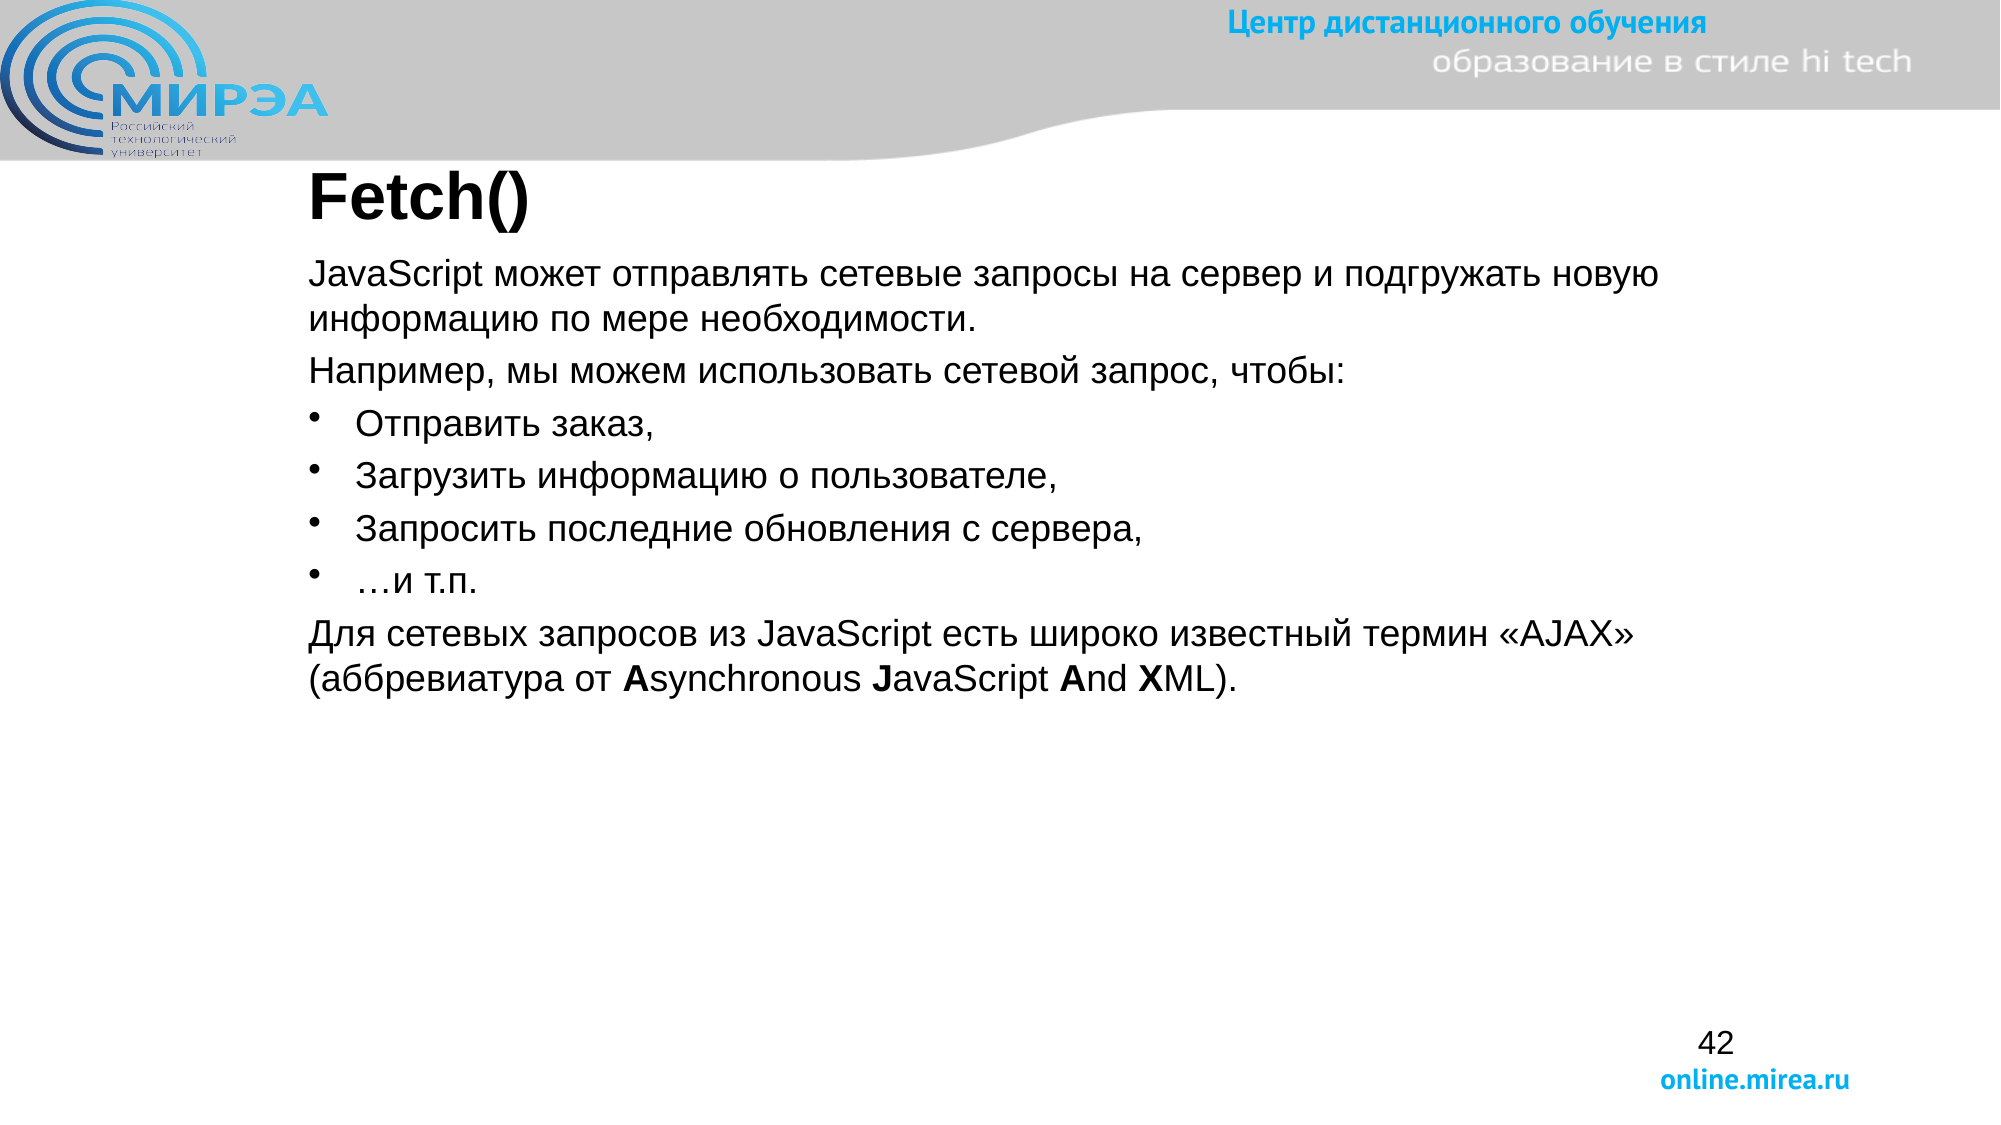

Fetch()

JavaScript может отправлять сетевые запросы на сервер и подгружать новую информацию по мере необходимости.
Например, мы можем использовать сетевой запрос, чтобы:
Отправить заказ,
Загрузить информацию о пользователе,
Запросить последние обновления с сервера,
…и т.п.
Для сетевых запросов из JavaScript есть широко известный термин «AJAX» (аббревиатура от Asynchronous JavaScript And XML).

42